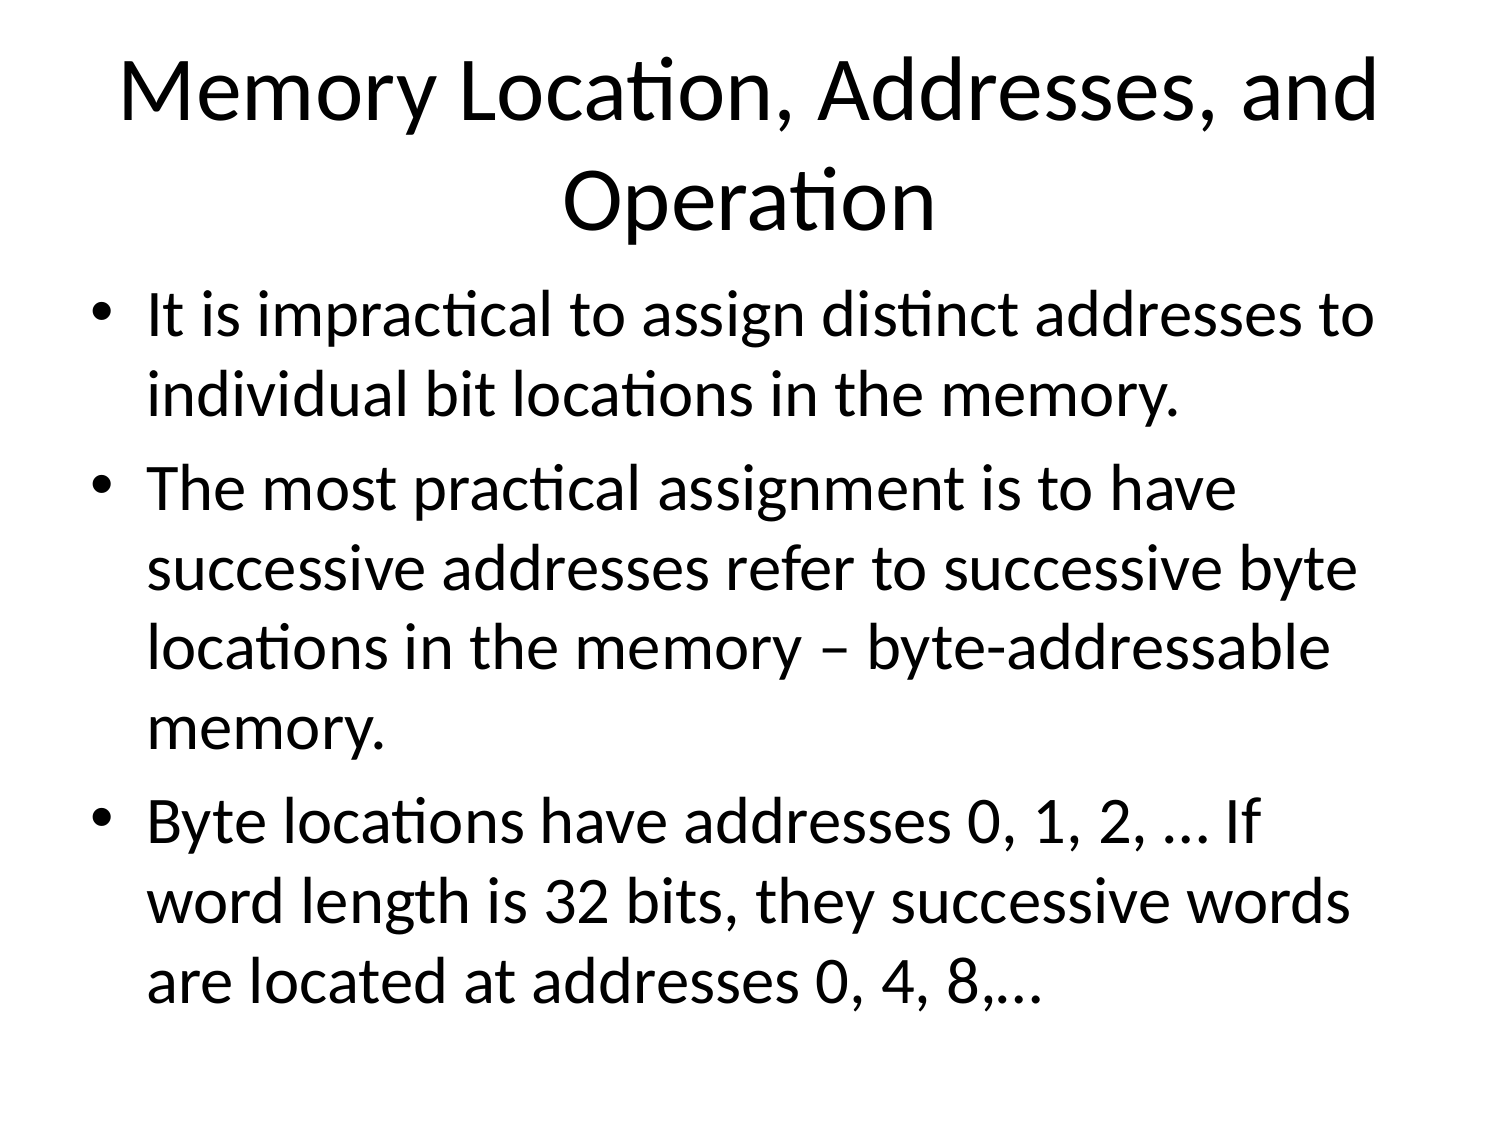

# Memory Location, Addresses, and Operation
It is impractical to assign distinct addresses to individual bit locations in the memory.
The most practical assignment is to have successive addresses refer to successive byte locations in the memory – byte-addressable memory.
Byte locations have addresses 0, 1, 2, … If word length is 32 bits, they successive words are located at addresses 0, 4, 8,…